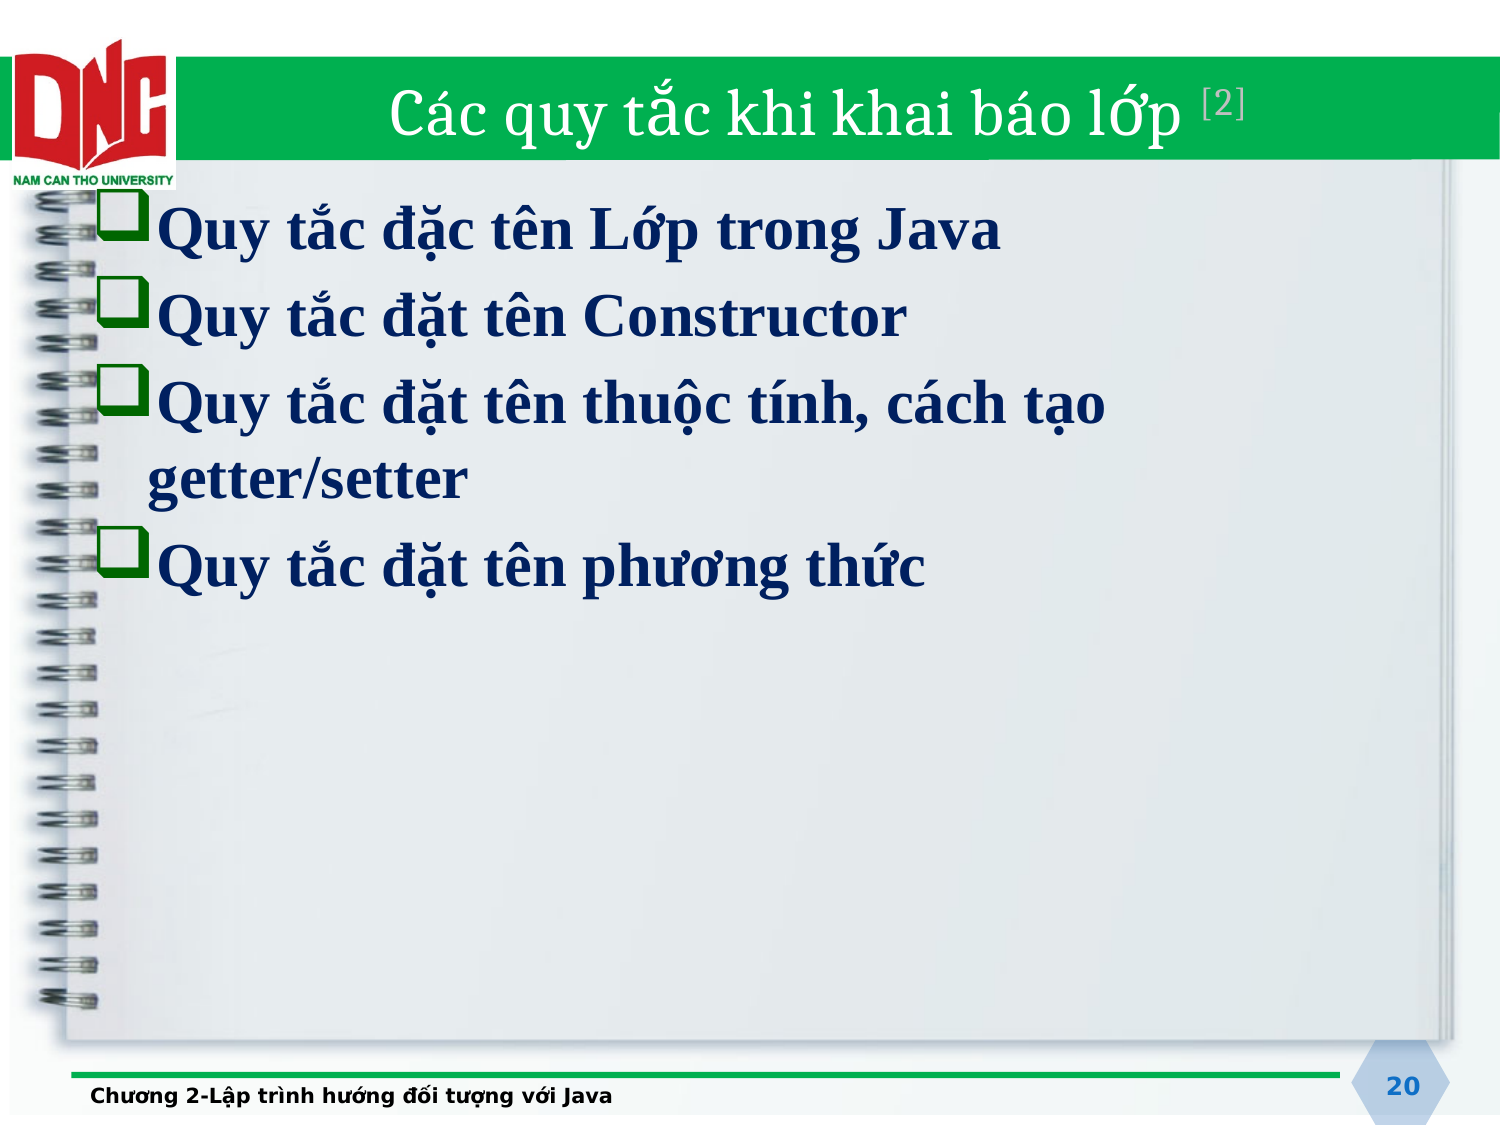

# Các quy tắc khi khai báo lớp [2]
Quy tắc đặc tên Lớp trong Java
Quy tắc đặt tên Constructor
Quy tắc đặt tên thuộc tính, cách tạo getter/setter
Quy tắc đặt tên phương thức
20
Chương 2-Lập trình hướng đối tượng với Java